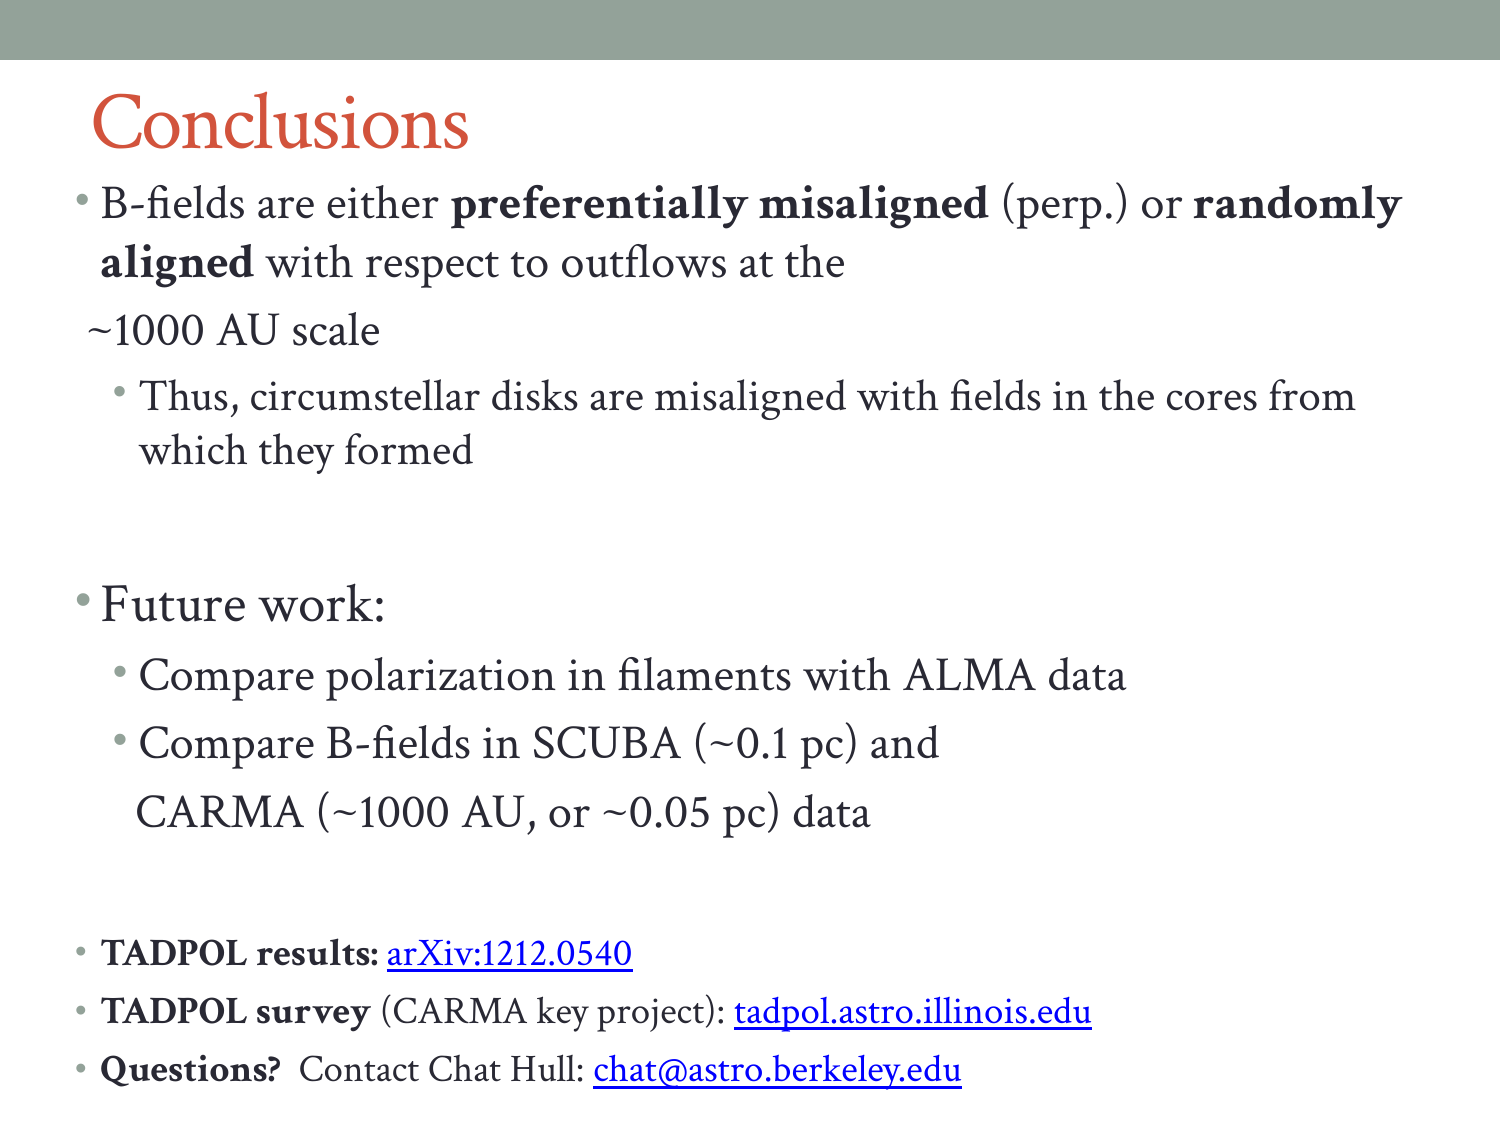

# Conclusions

B-fields are either preferentially misaligned (perp.) or randomly aligned with respect to outflows at the
 ~1000 AU scale
Thus, circumstellar disks are misaligned with fields in the cores from which they formed

Future work:
Compare polarization in filaments with ALMA data
Compare B-fields in SCUBA (~0.1 pc) and
  CARMA (~1000 AU, or ~0.05 pc) data

TADPOL results: arXiv:1212.0540
TADPOL survey (CARMA key project): tadpol.astro.illinois.edu
Questions?  Contact Chat Hull: chat@astro.berkeley.edu